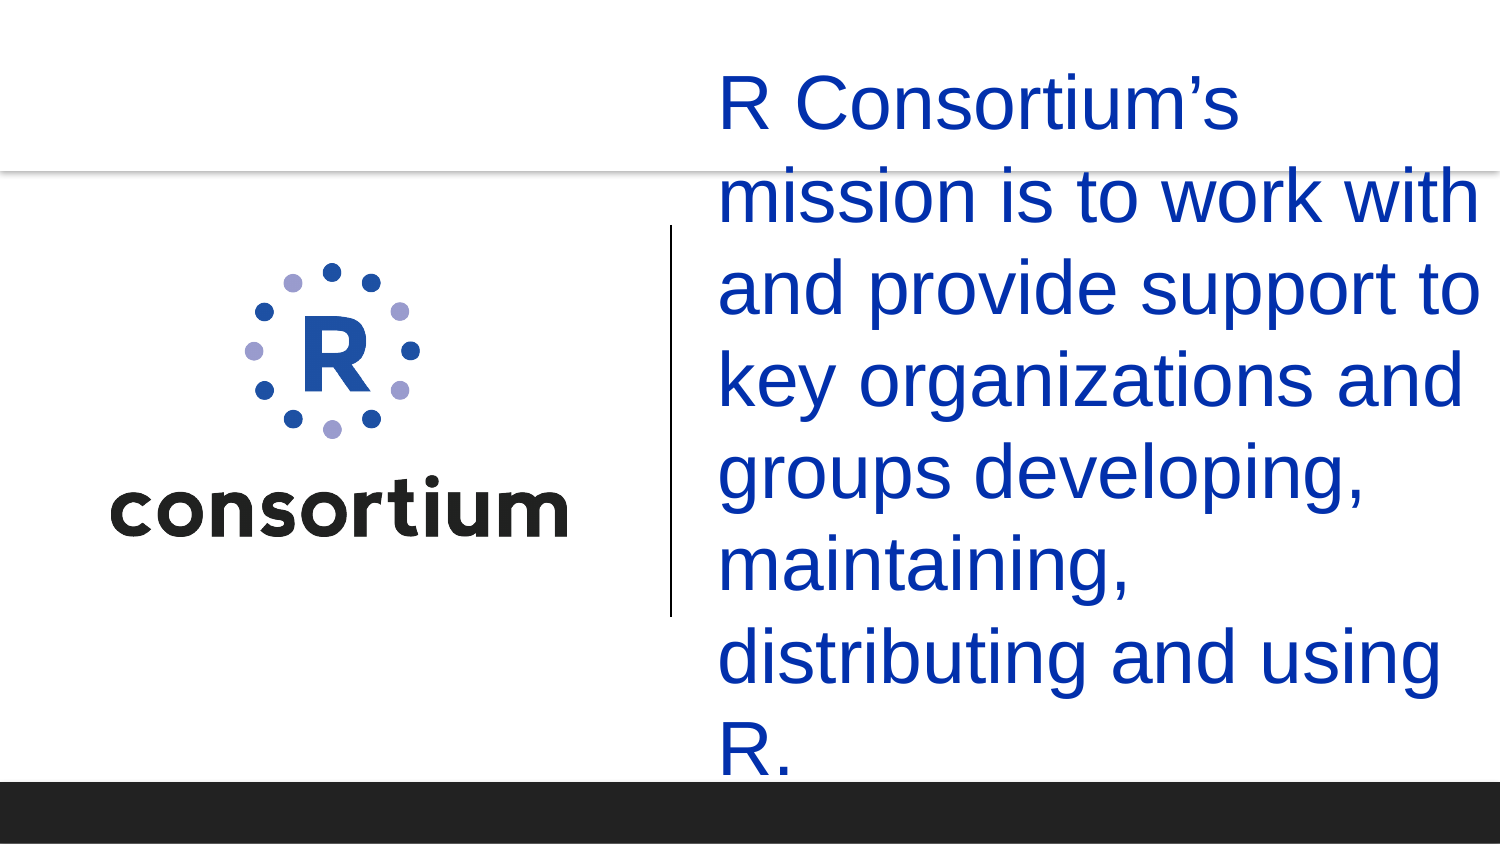

# R Consortium’s mission is to work with and provide support to key organizations and groups developing, maintaining, distributing and using R.